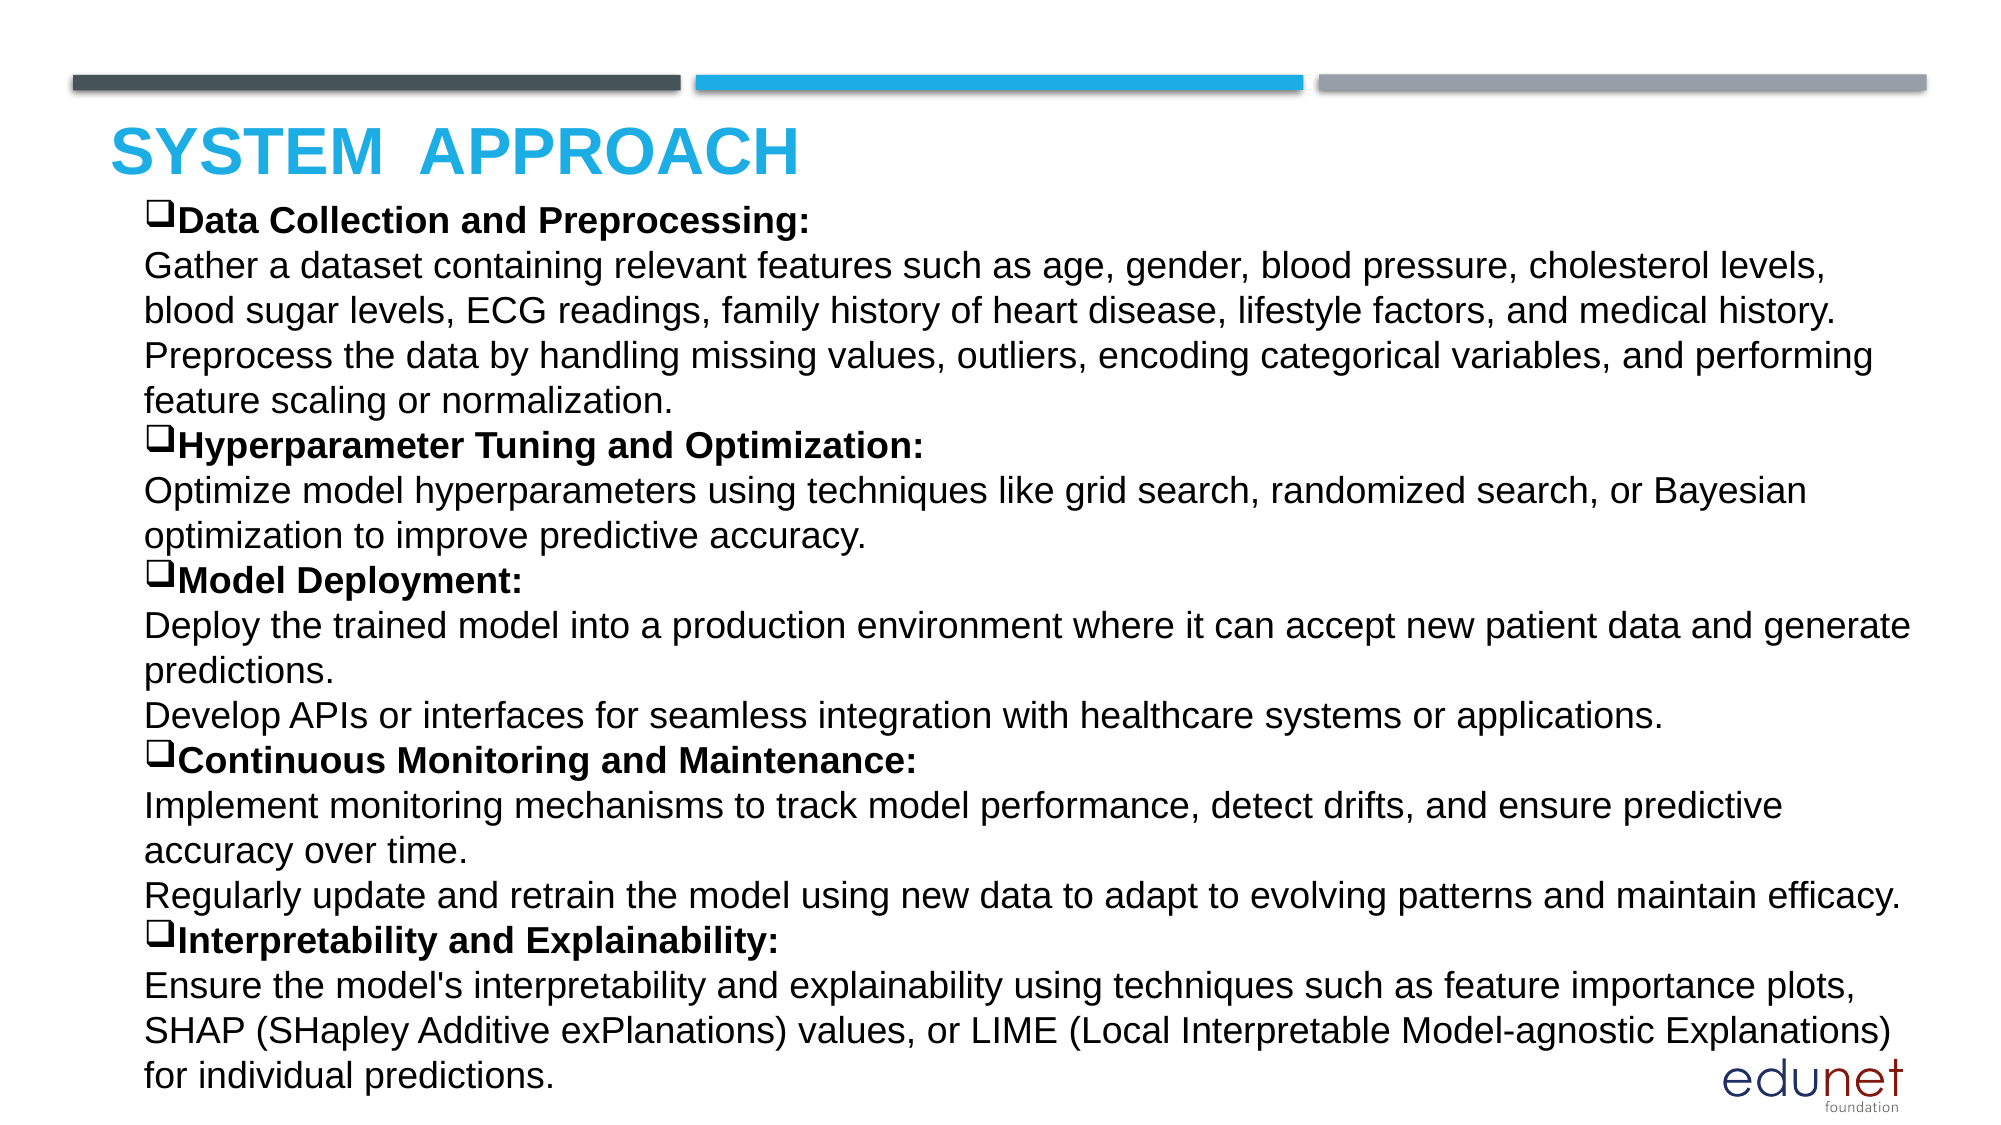

# System  Approach
Data Collection and Preprocessing:
Gather a dataset containing relevant features such as age, gender, blood pressure, cholesterol levels, blood sugar levels, ECG readings, family history of heart disease, lifestyle factors, and medical history.
Preprocess the data by handling missing values, outliers, encoding categorical variables, and performing feature scaling or normalization.
Hyperparameter Tuning and Optimization:
Optimize model hyperparameters using techniques like grid search, randomized search, or Bayesian optimization to improve predictive accuracy.
Model Deployment:
Deploy the trained model into a production environment where it can accept new patient data and generate predictions.
Develop APIs or interfaces for seamless integration with healthcare systems or applications.
Continuous Monitoring and Maintenance:
Implement monitoring mechanisms to track model performance, detect drifts, and ensure predictive accuracy over time.
Regularly update and retrain the model using new data to adapt to evolving patterns and maintain efficacy.
Interpretability and Explainability:
Ensure the model's interpretability and explainability using techniques such as feature importance plots, SHAP (SHapley Additive exPlanations) values, or LIME (Local Interpretable Model-agnostic Explanations) for individual predictions.